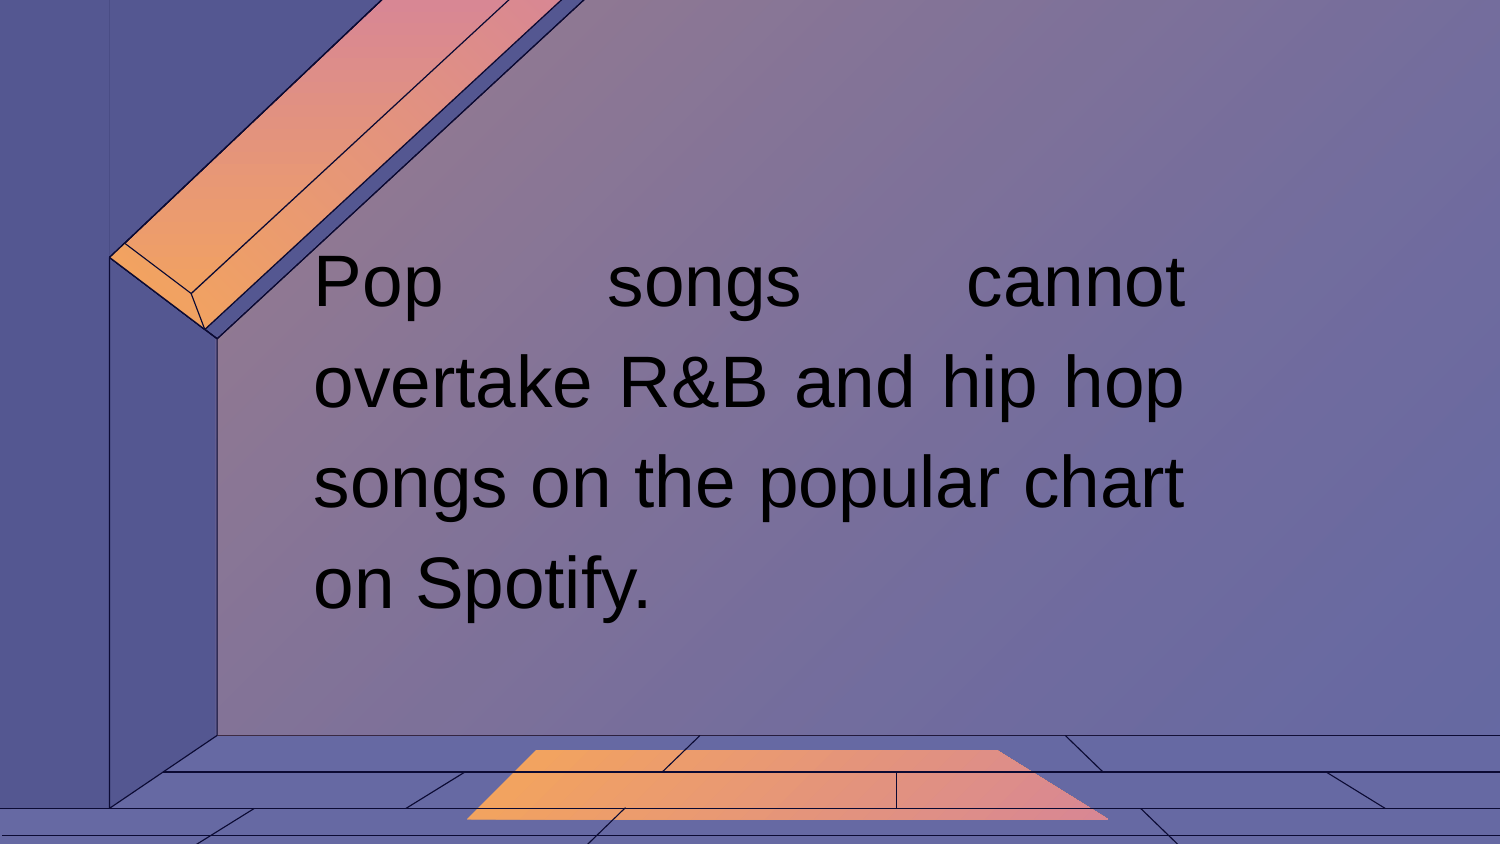

# Pop songs cannot overtake R&B and hip hop songs on the popular chart on Spotify.